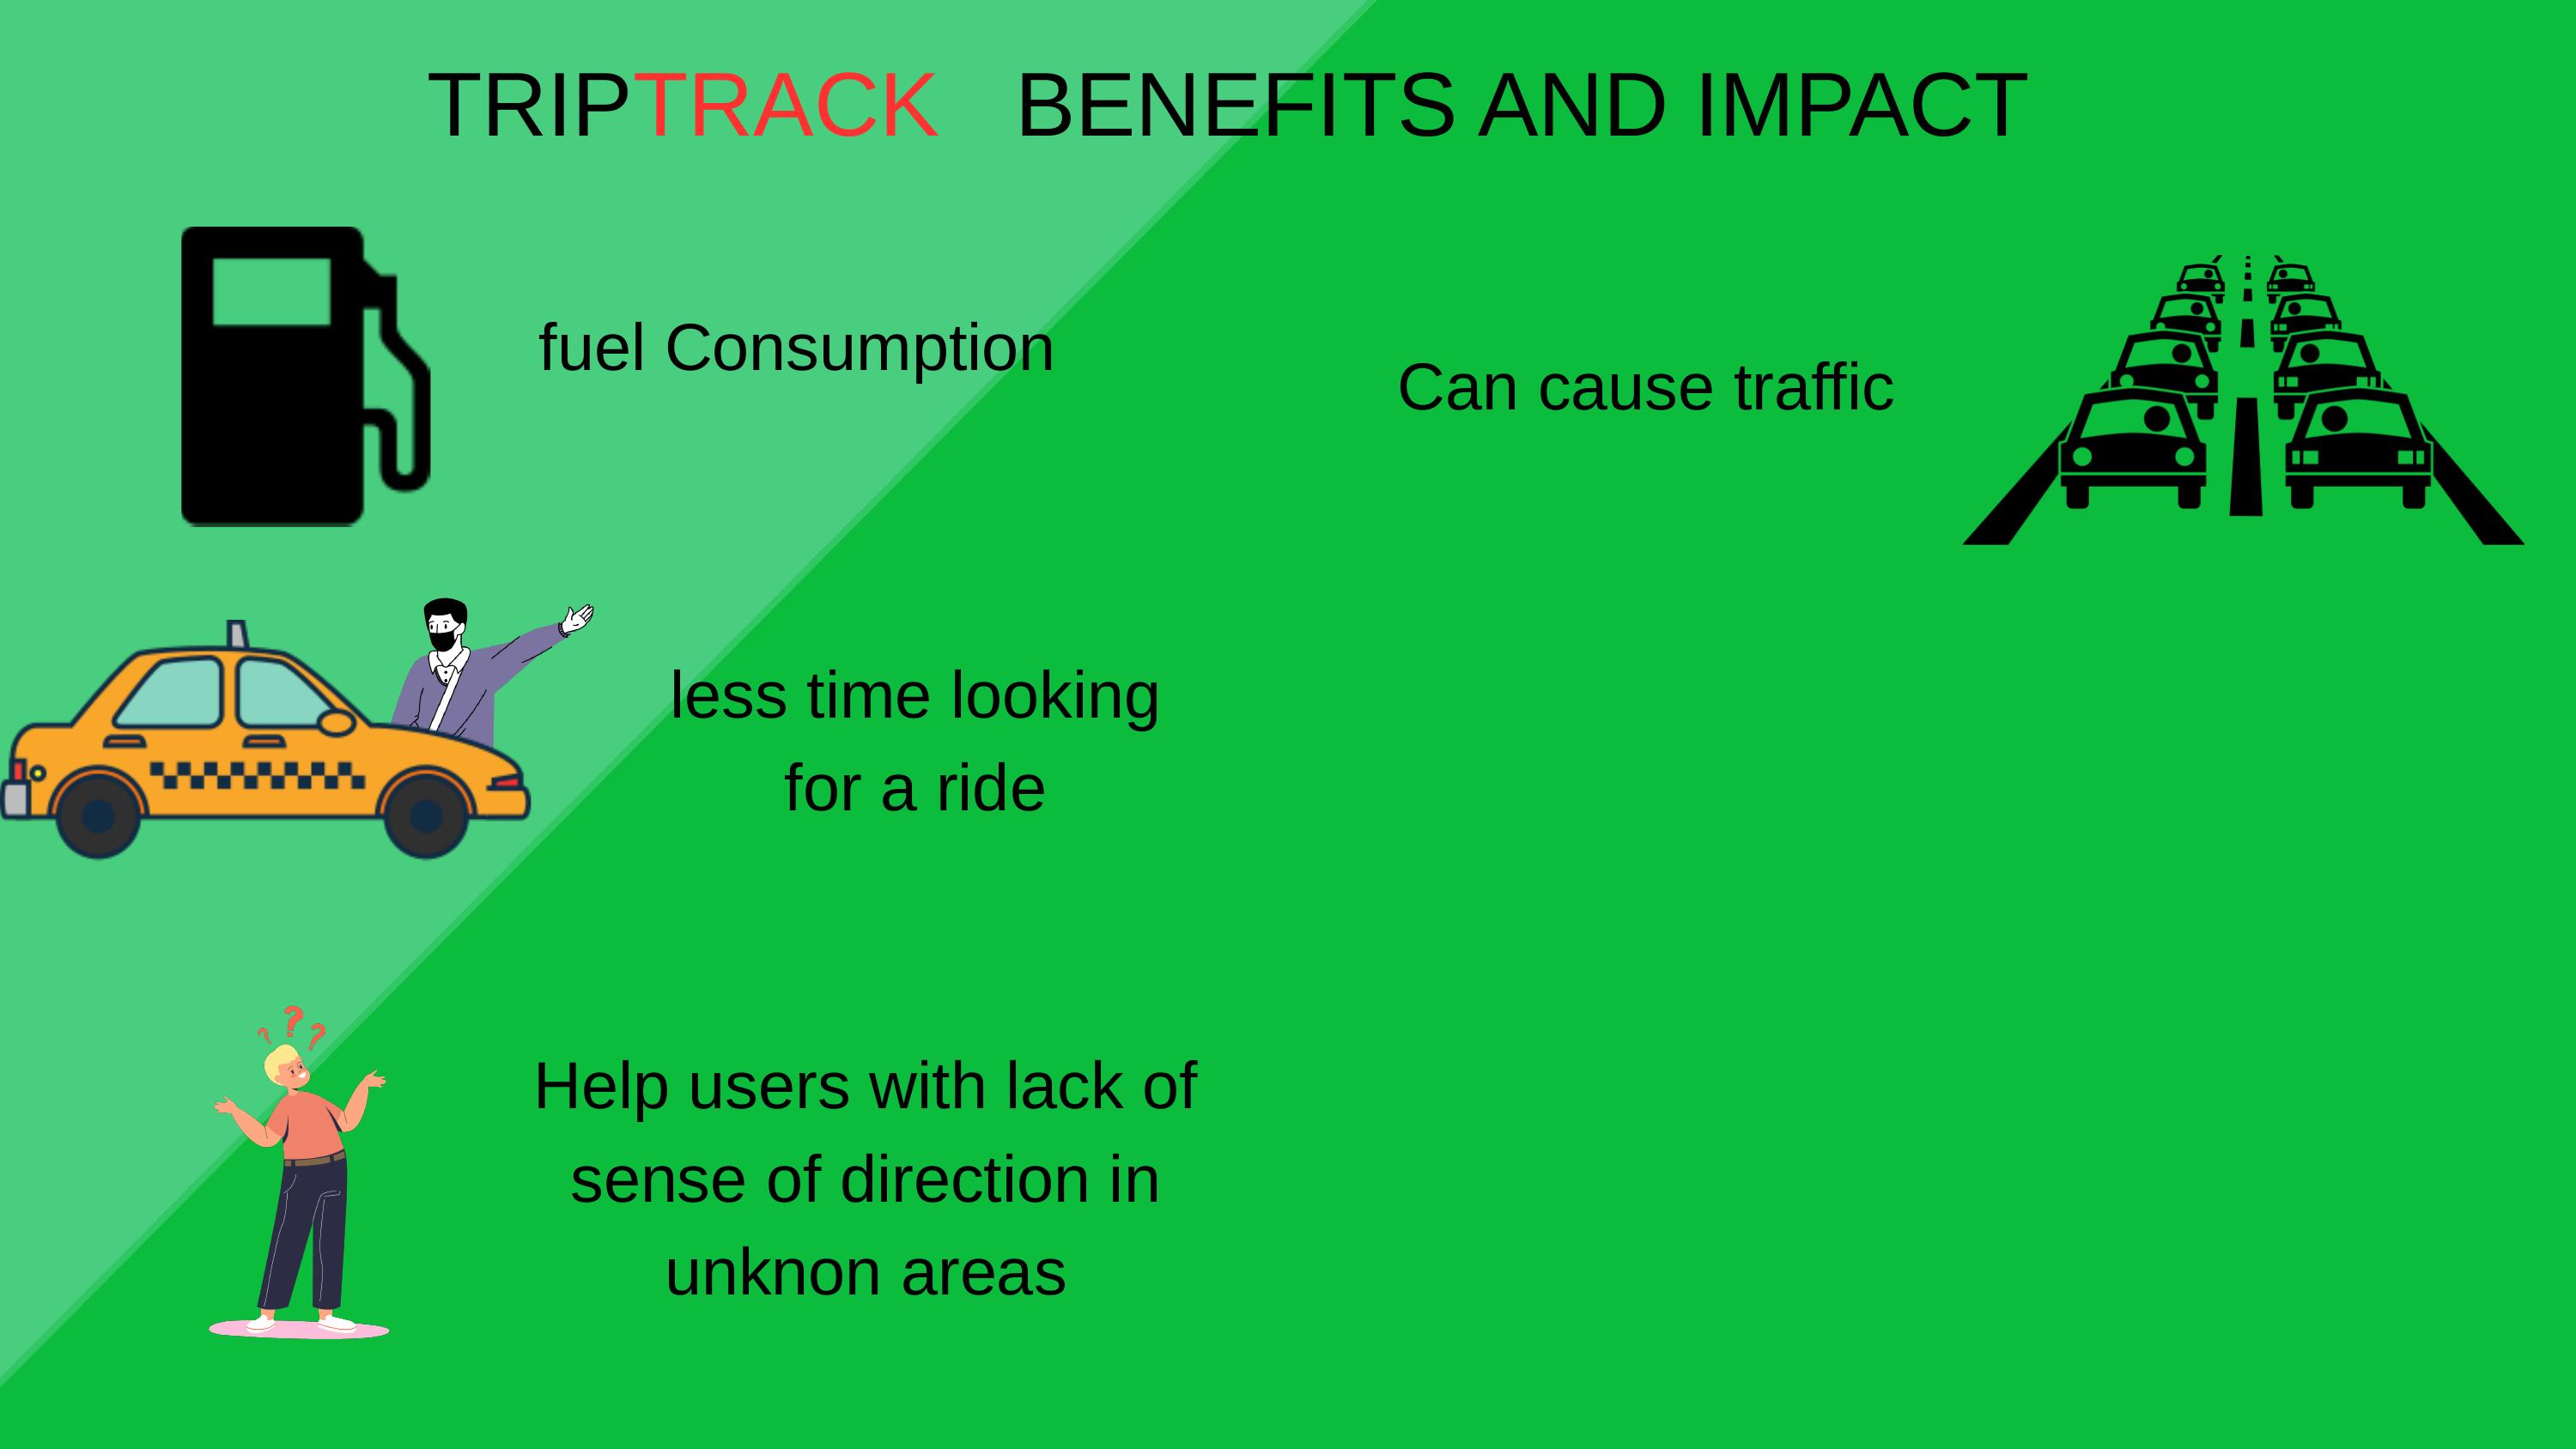

TRIPTRACK   BENEFITS AND IMPACT

fuel Consumption
Can cause traffic

less time looking for a ride

Help users with lack of sense of direction in unknon areas